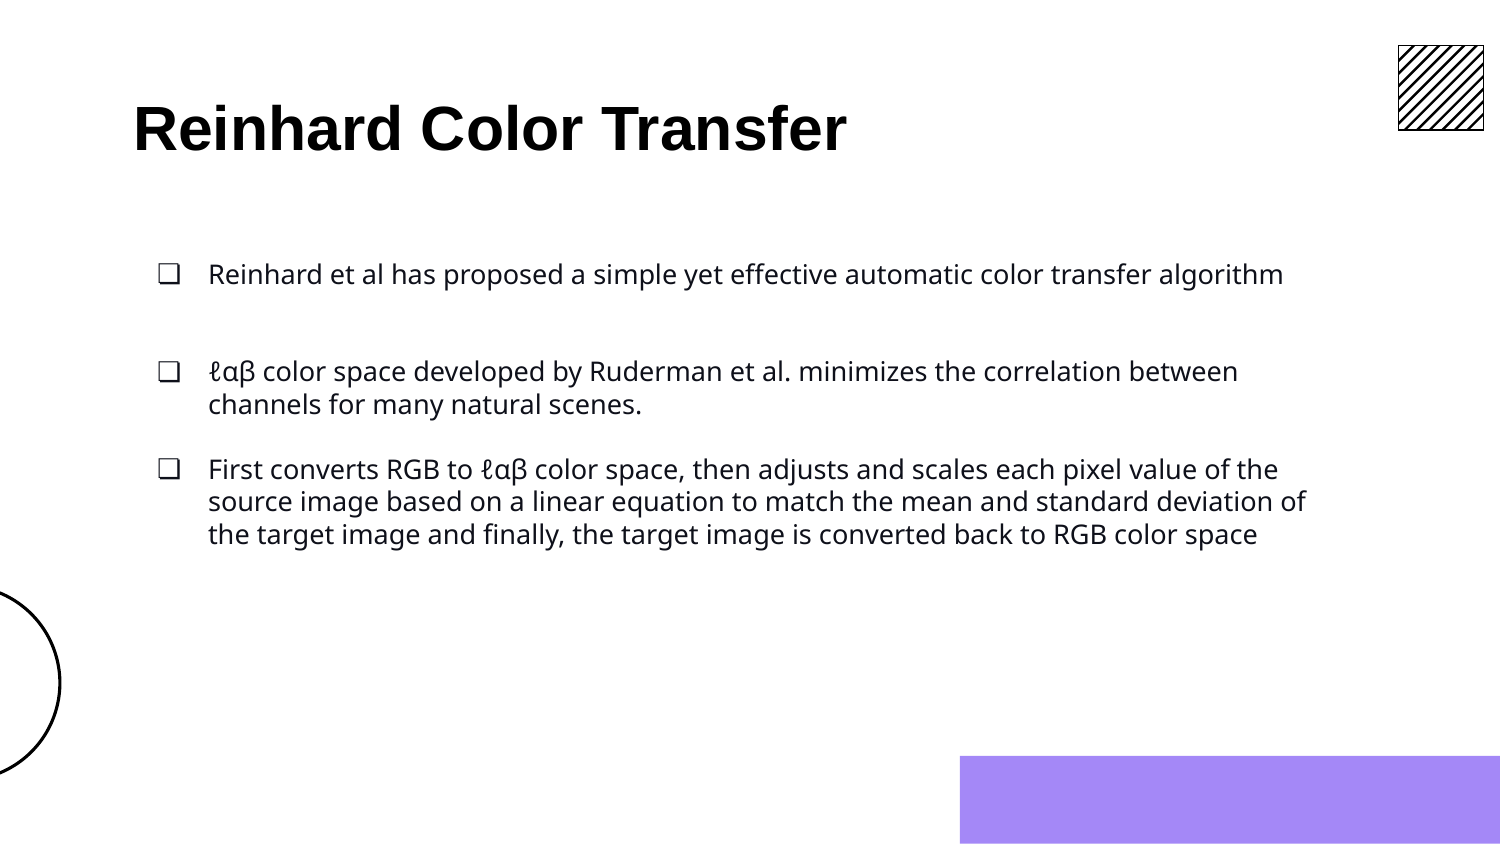

# Reinhard Color Transfer
Reinhard et al has proposed a simple yet effective automatic color transfer algorithm

ℓαβ color space developed by Ruderman et al. minimizes the correlation between channels for many natural scenes.

First converts RGB to ℓαβ color space, then adjusts and scales each pixel value of the source image based on a linear equation to match the mean and standard deviation of the target image and finally, the target image is converted back to RGB color space